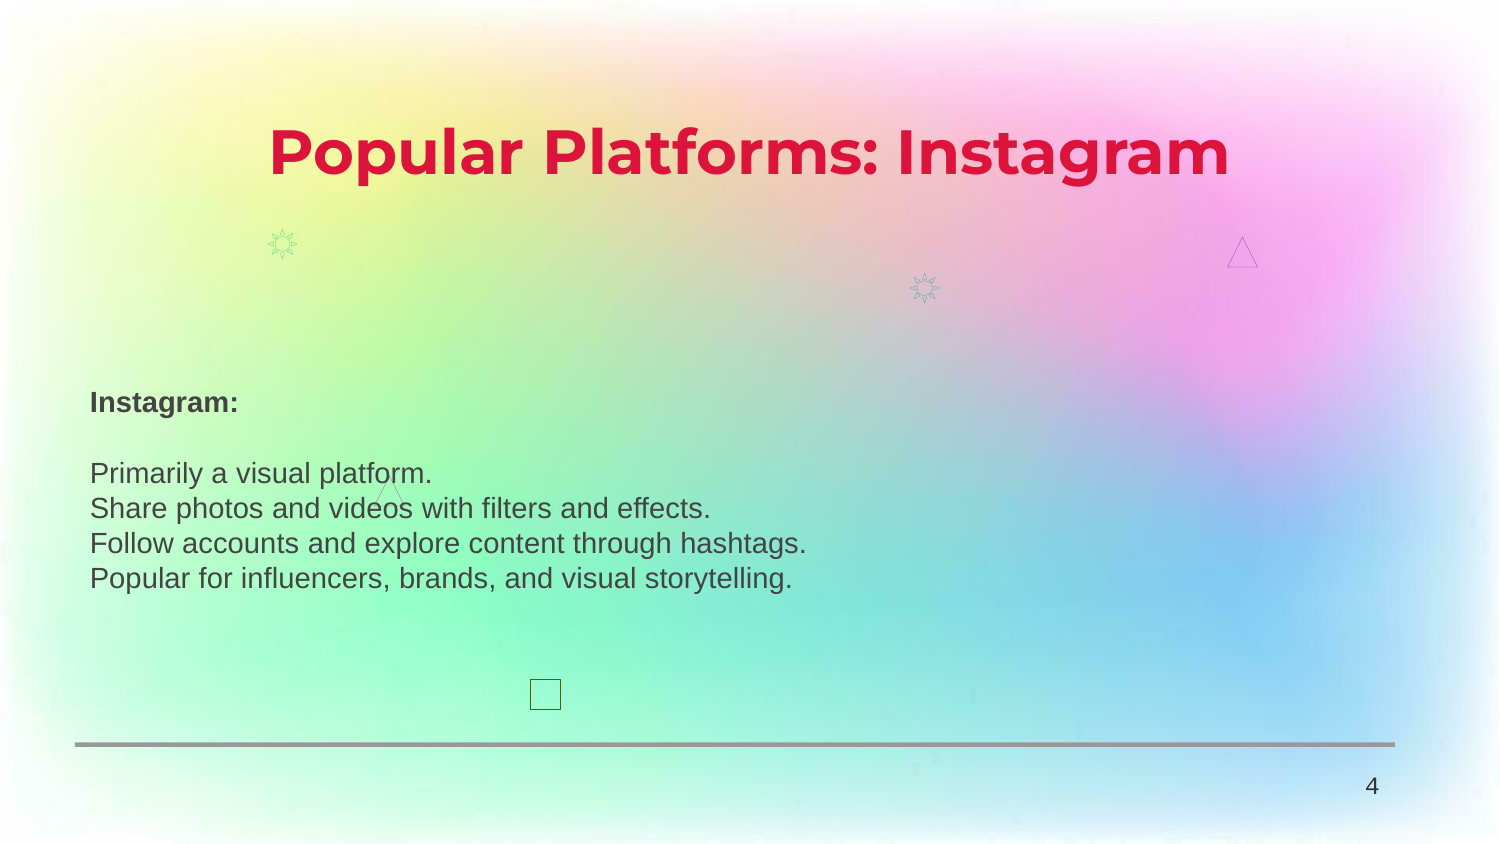

Popular Platforms: Instagram

Instagram:

Primarily a visual platform.
Share photos and videos with filters and effects.
Follow accounts and explore content through hashtags.
Popular for influencers, brands, and visual storytelling.

4